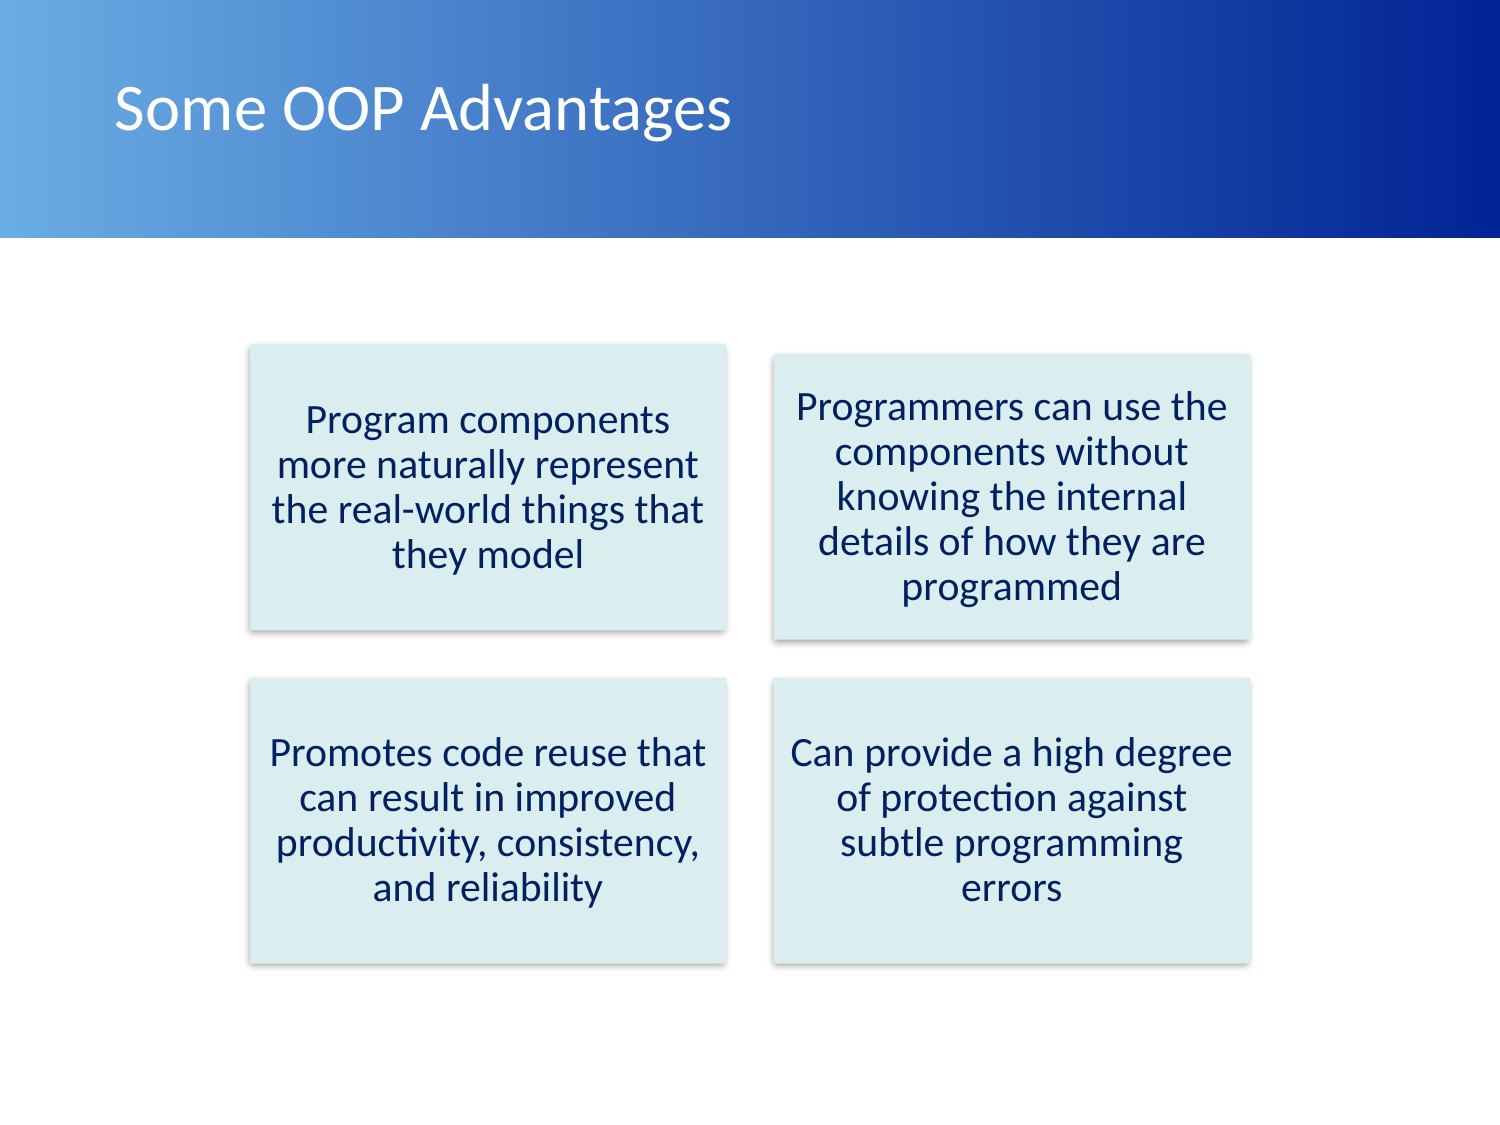

# Some OOP Advantages

Program components more naturally represent the real-world things that they model
Programmers can use the components without knowing the internal details of how they are programmed
Promotes code reuse that can result in improved productivity, consistency, and reliability
Can provide a high degree of protection against subtle programming errors